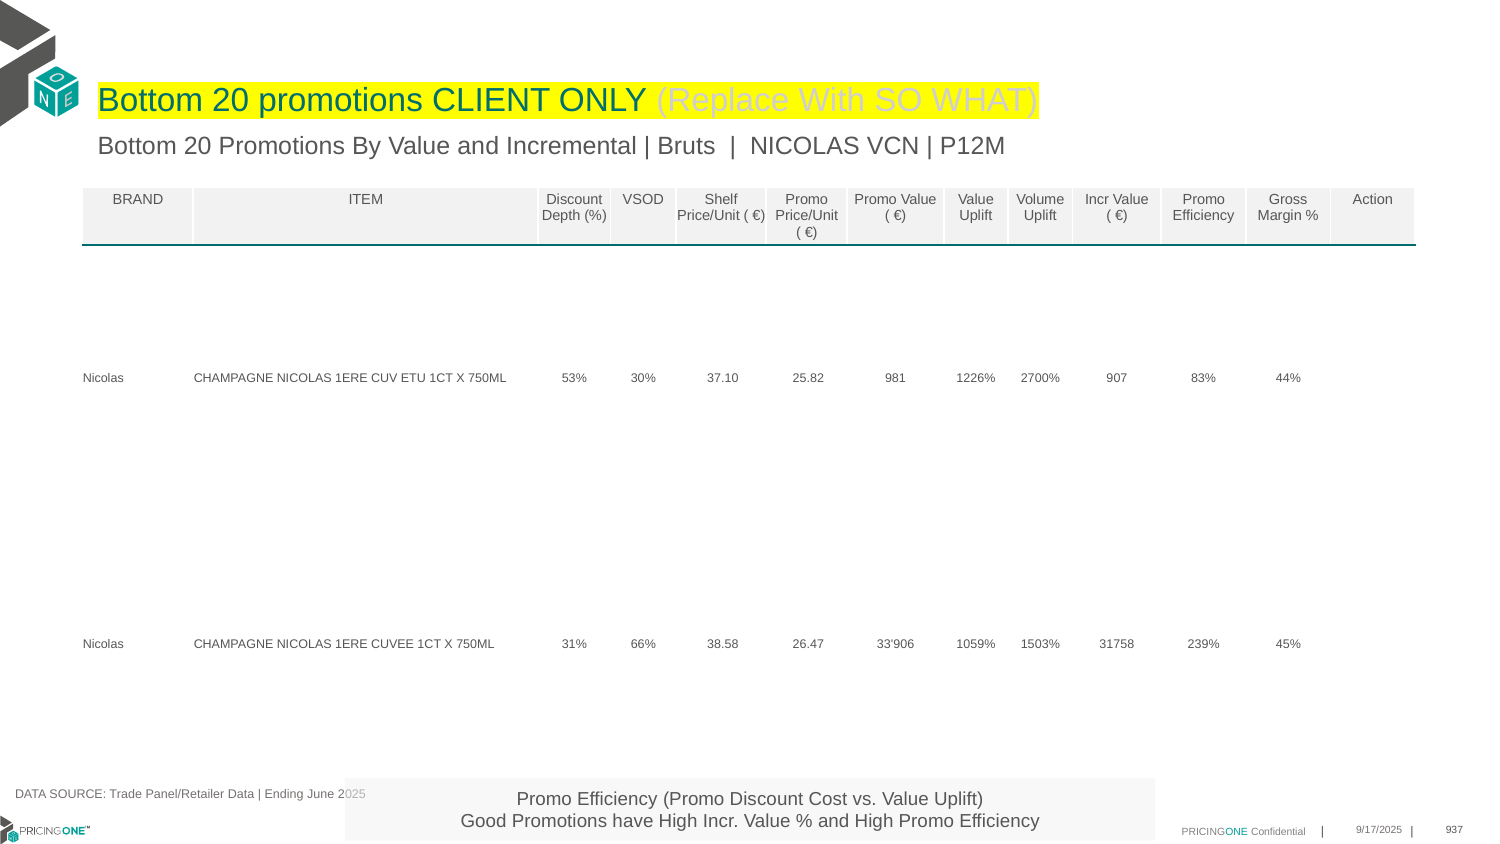

# Bottom 20 promotions CLIENT ONLY (Replace With SO WHAT)
Bottom 20 Promotions By Value and Incremental | Bruts  |  NICOLAS VCN | P12M
| BRAND | ITEM | Discount Depth (%) | VSOD | Shelf Price/Unit ( €) | Promo Price/Unit ( €) | Promo Value ( €) | Value Uplift | Volume Uplift | Incr Value ( €) | Promo Efficiency | Gross Margin % | Action |
| --- | --- | --- | --- | --- | --- | --- | --- | --- | --- | --- | --- | --- |
| Nicolas | CHAMPAGNE NICOLAS 1ERE CUV ETU 1CT X 750ML | 53% | 30% | 37.10 | 25.82 | 981 | 1226% | 2700% | 907 | 83% | 44% |  |
| Nicolas | CHAMPAGNE NICOLAS 1ERE CUVEE 1CT X 750ML | 31% | 66% | 38.58 | 26.47 | 33'906 | 1059% | 1503% | 31758 | 239% | 45% |  |
DATA SOURCE: Trade Panel/Retailer Data | Ending June 2025
Promo Efficiency (Promo Discount Cost vs. Value Uplift)
Good Promotions have High Incr. Value % and High Promo Efficiency

9/17/2025
937